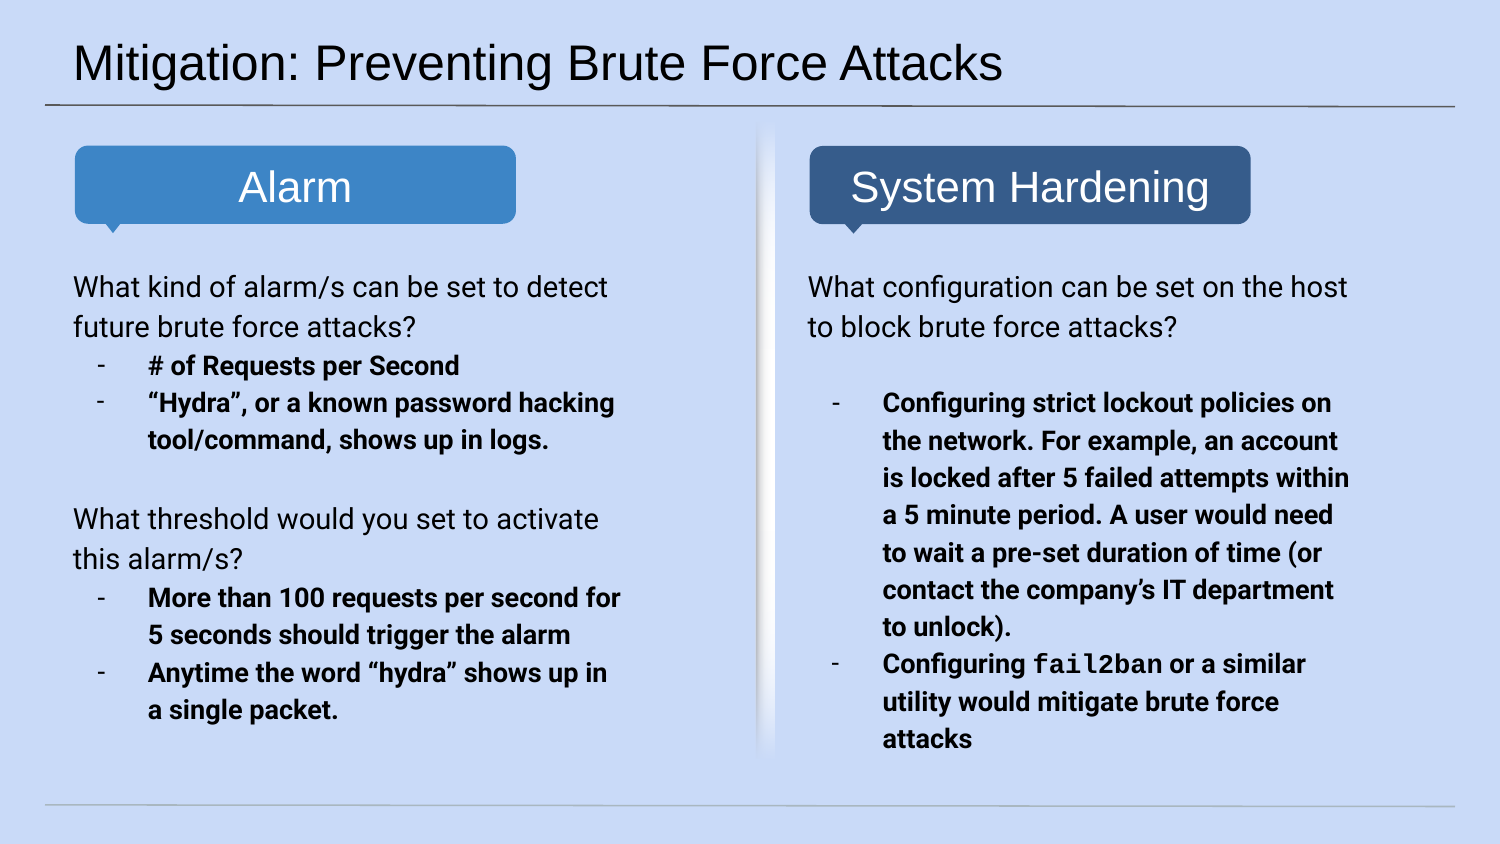

# Mitigation: Preventing Brute Force Attacks
What kind of alarm/s can be set to detect future brute force attacks?
# of Requests per Second
“Hydra”, or a known password hacking tool/command, shows up in logs.

What threshold would you set to activate this alarm/s?
More than 100 requests per second for 5 seconds should trigger the alarm
Anytime the word “hydra” shows up in a single packet.

What configuration can be set on the host to block brute force attacks?

Configuring strict lockout policies on the network. For example, an account is locked after 5 failed attempts within a 5 minute period. A user would need to wait a pre-set duration of time (or contact the company’s IT department to unlock).
Configuring fail2ban or a similar utility would mitigate brute force attacks